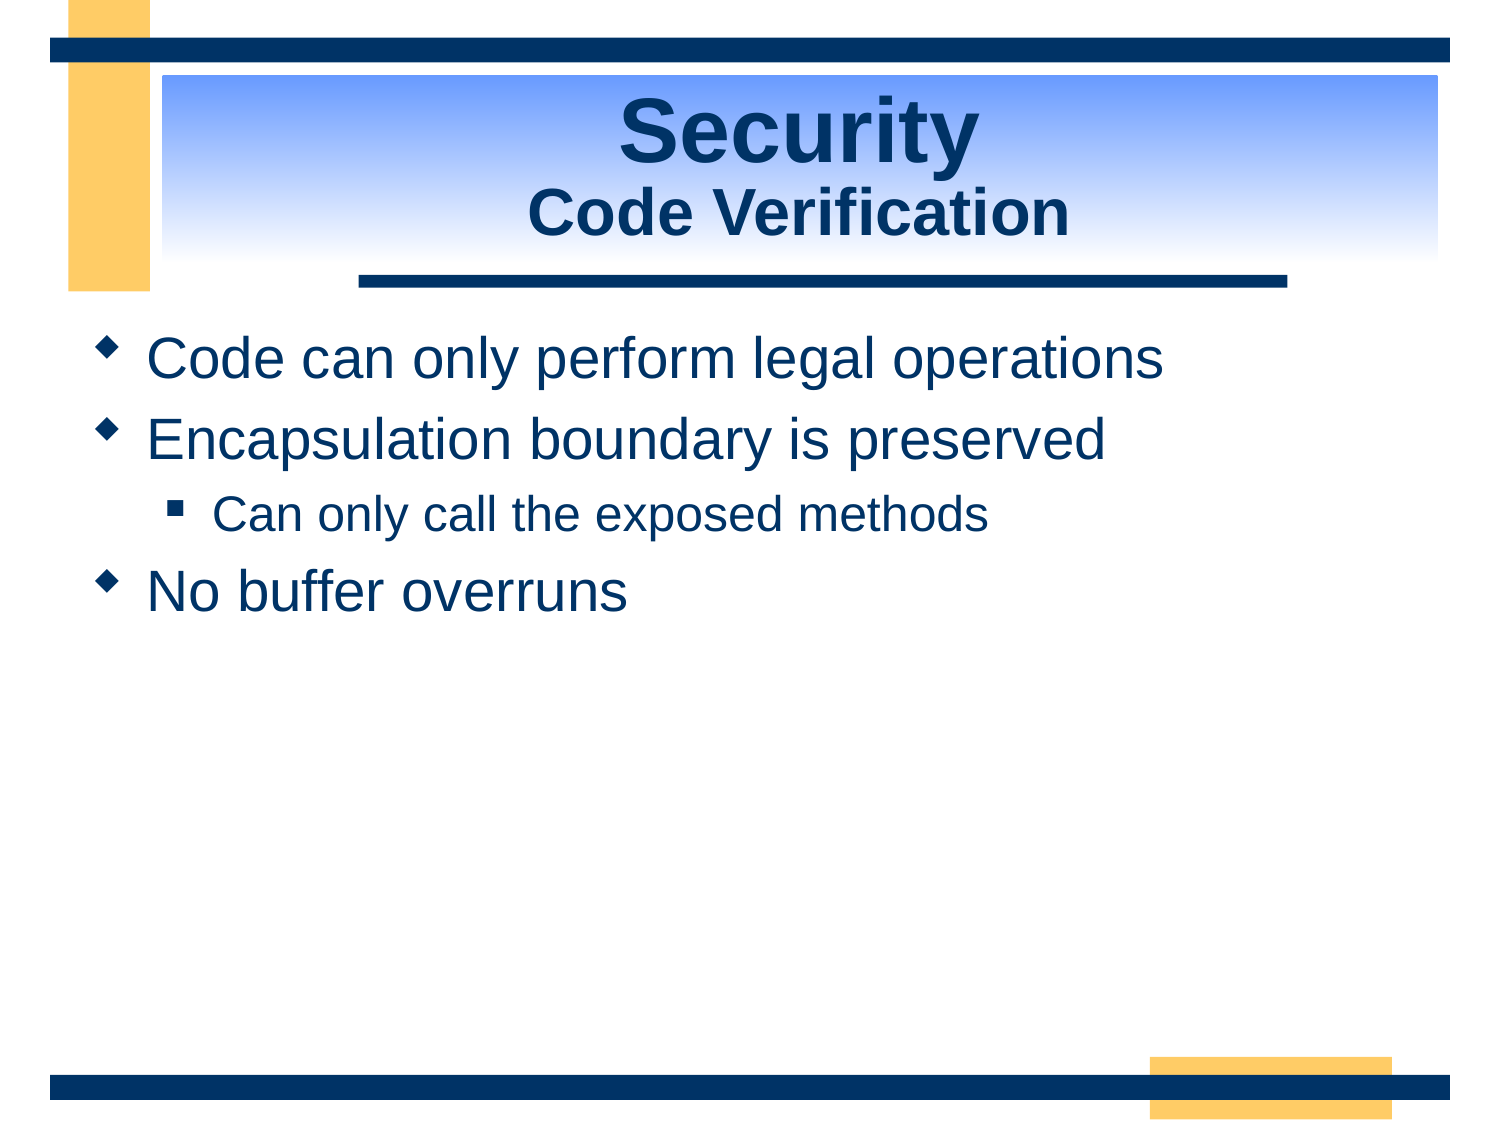

# Security Code Verification
Code can only perform legal operations
Encapsulation boundary is preserved
Can only call the exposed methods
No buffer overruns